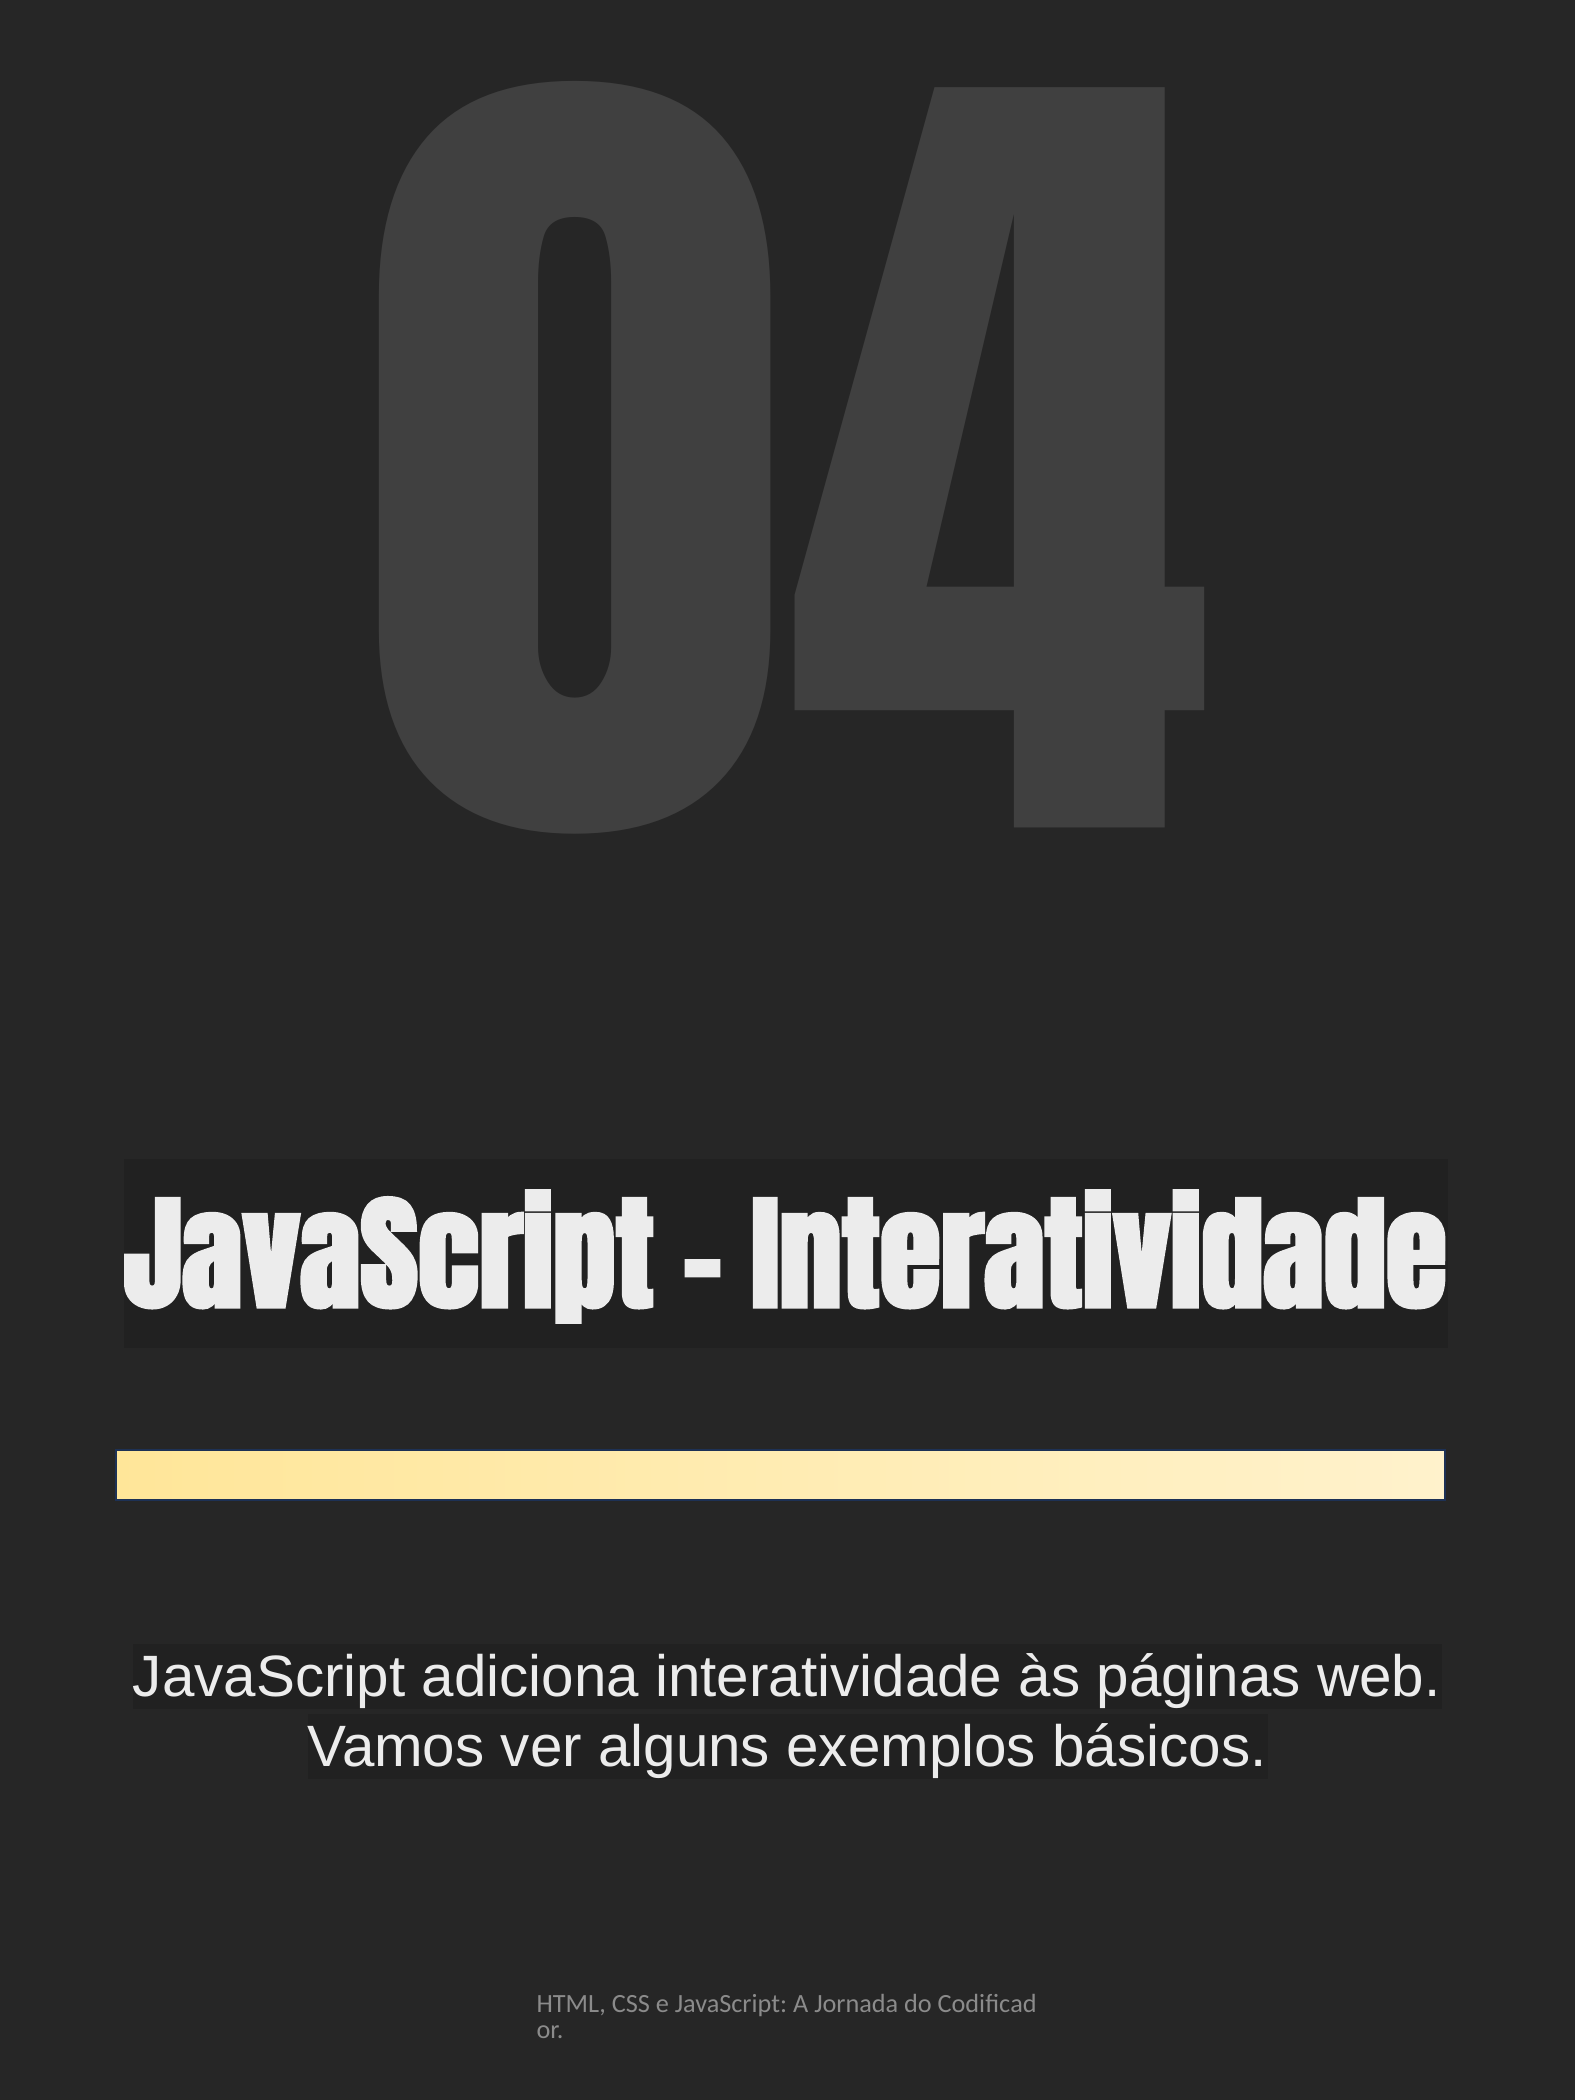

04
JavaScript - Interatividade

JavaScript adiciona interatividade às páginas web. Vamos ver alguns exemplos básicos.
HTML, CSS e JavaScript: A Jornada do Codificador.